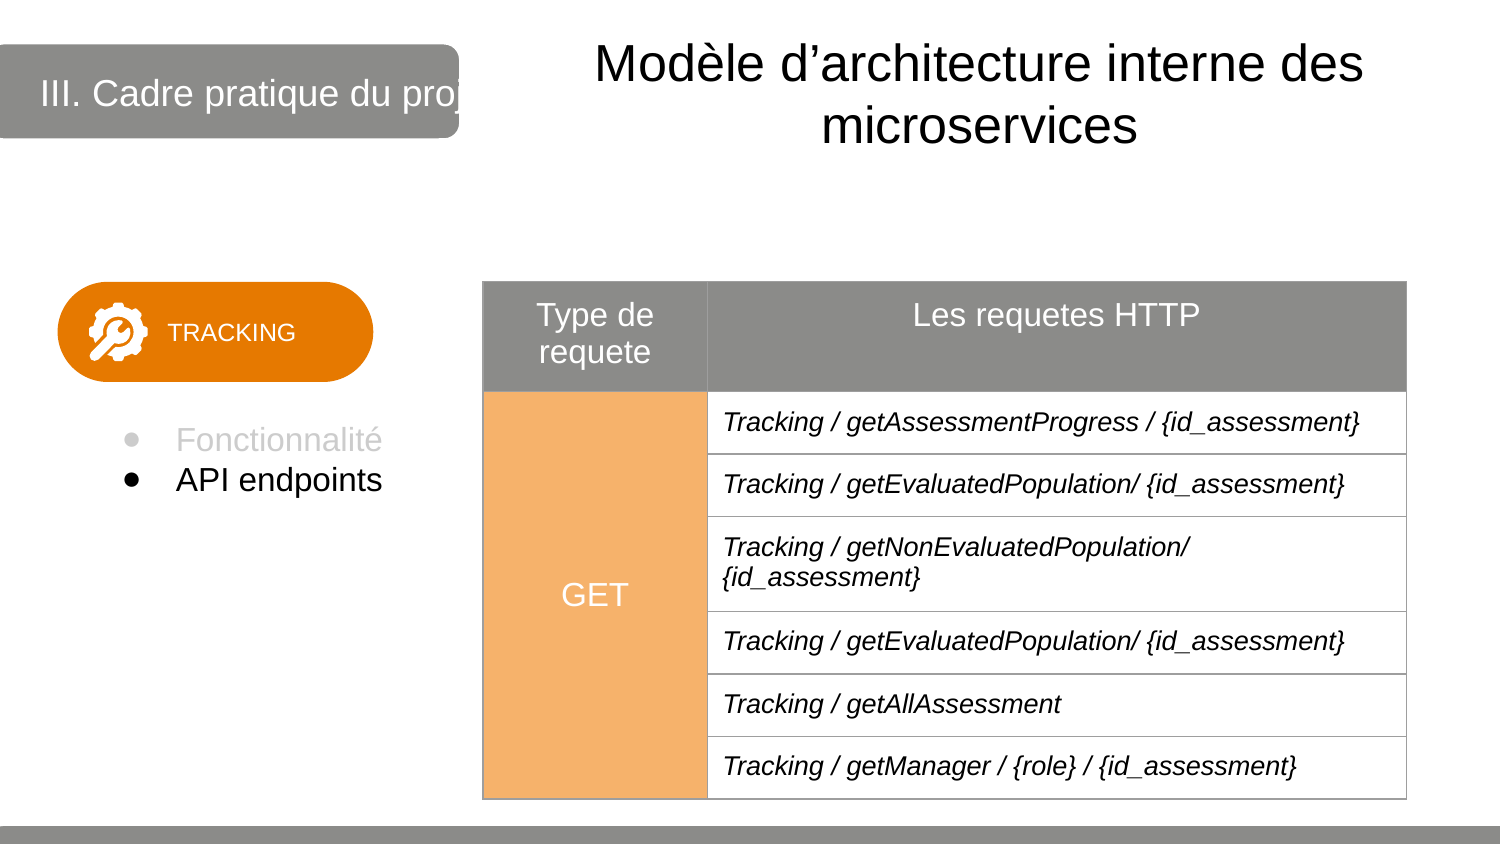

# Modèle d’architecture interne des microservices
III. Cadre pratique du projet

| Type de requete | Les requetes HTTP |
| --- | --- |
| GET | Tracking / getAssessmentProgress / {id\_assessment} |
|  | Tracking / getEvaluatedPopulation/ {id\_assessment} |
|  | Tracking / getNonEvaluatedPopulation/ {id\_assessment} |
|  | Tracking / getEvaluatedPopulation/ {id\_assessment} |
|  | Tracking / getAllAssessment |
|  | Tracking / getManager / {role} / {id\_assessment} |
TRACKING

Fonctionnalité
API endpoints